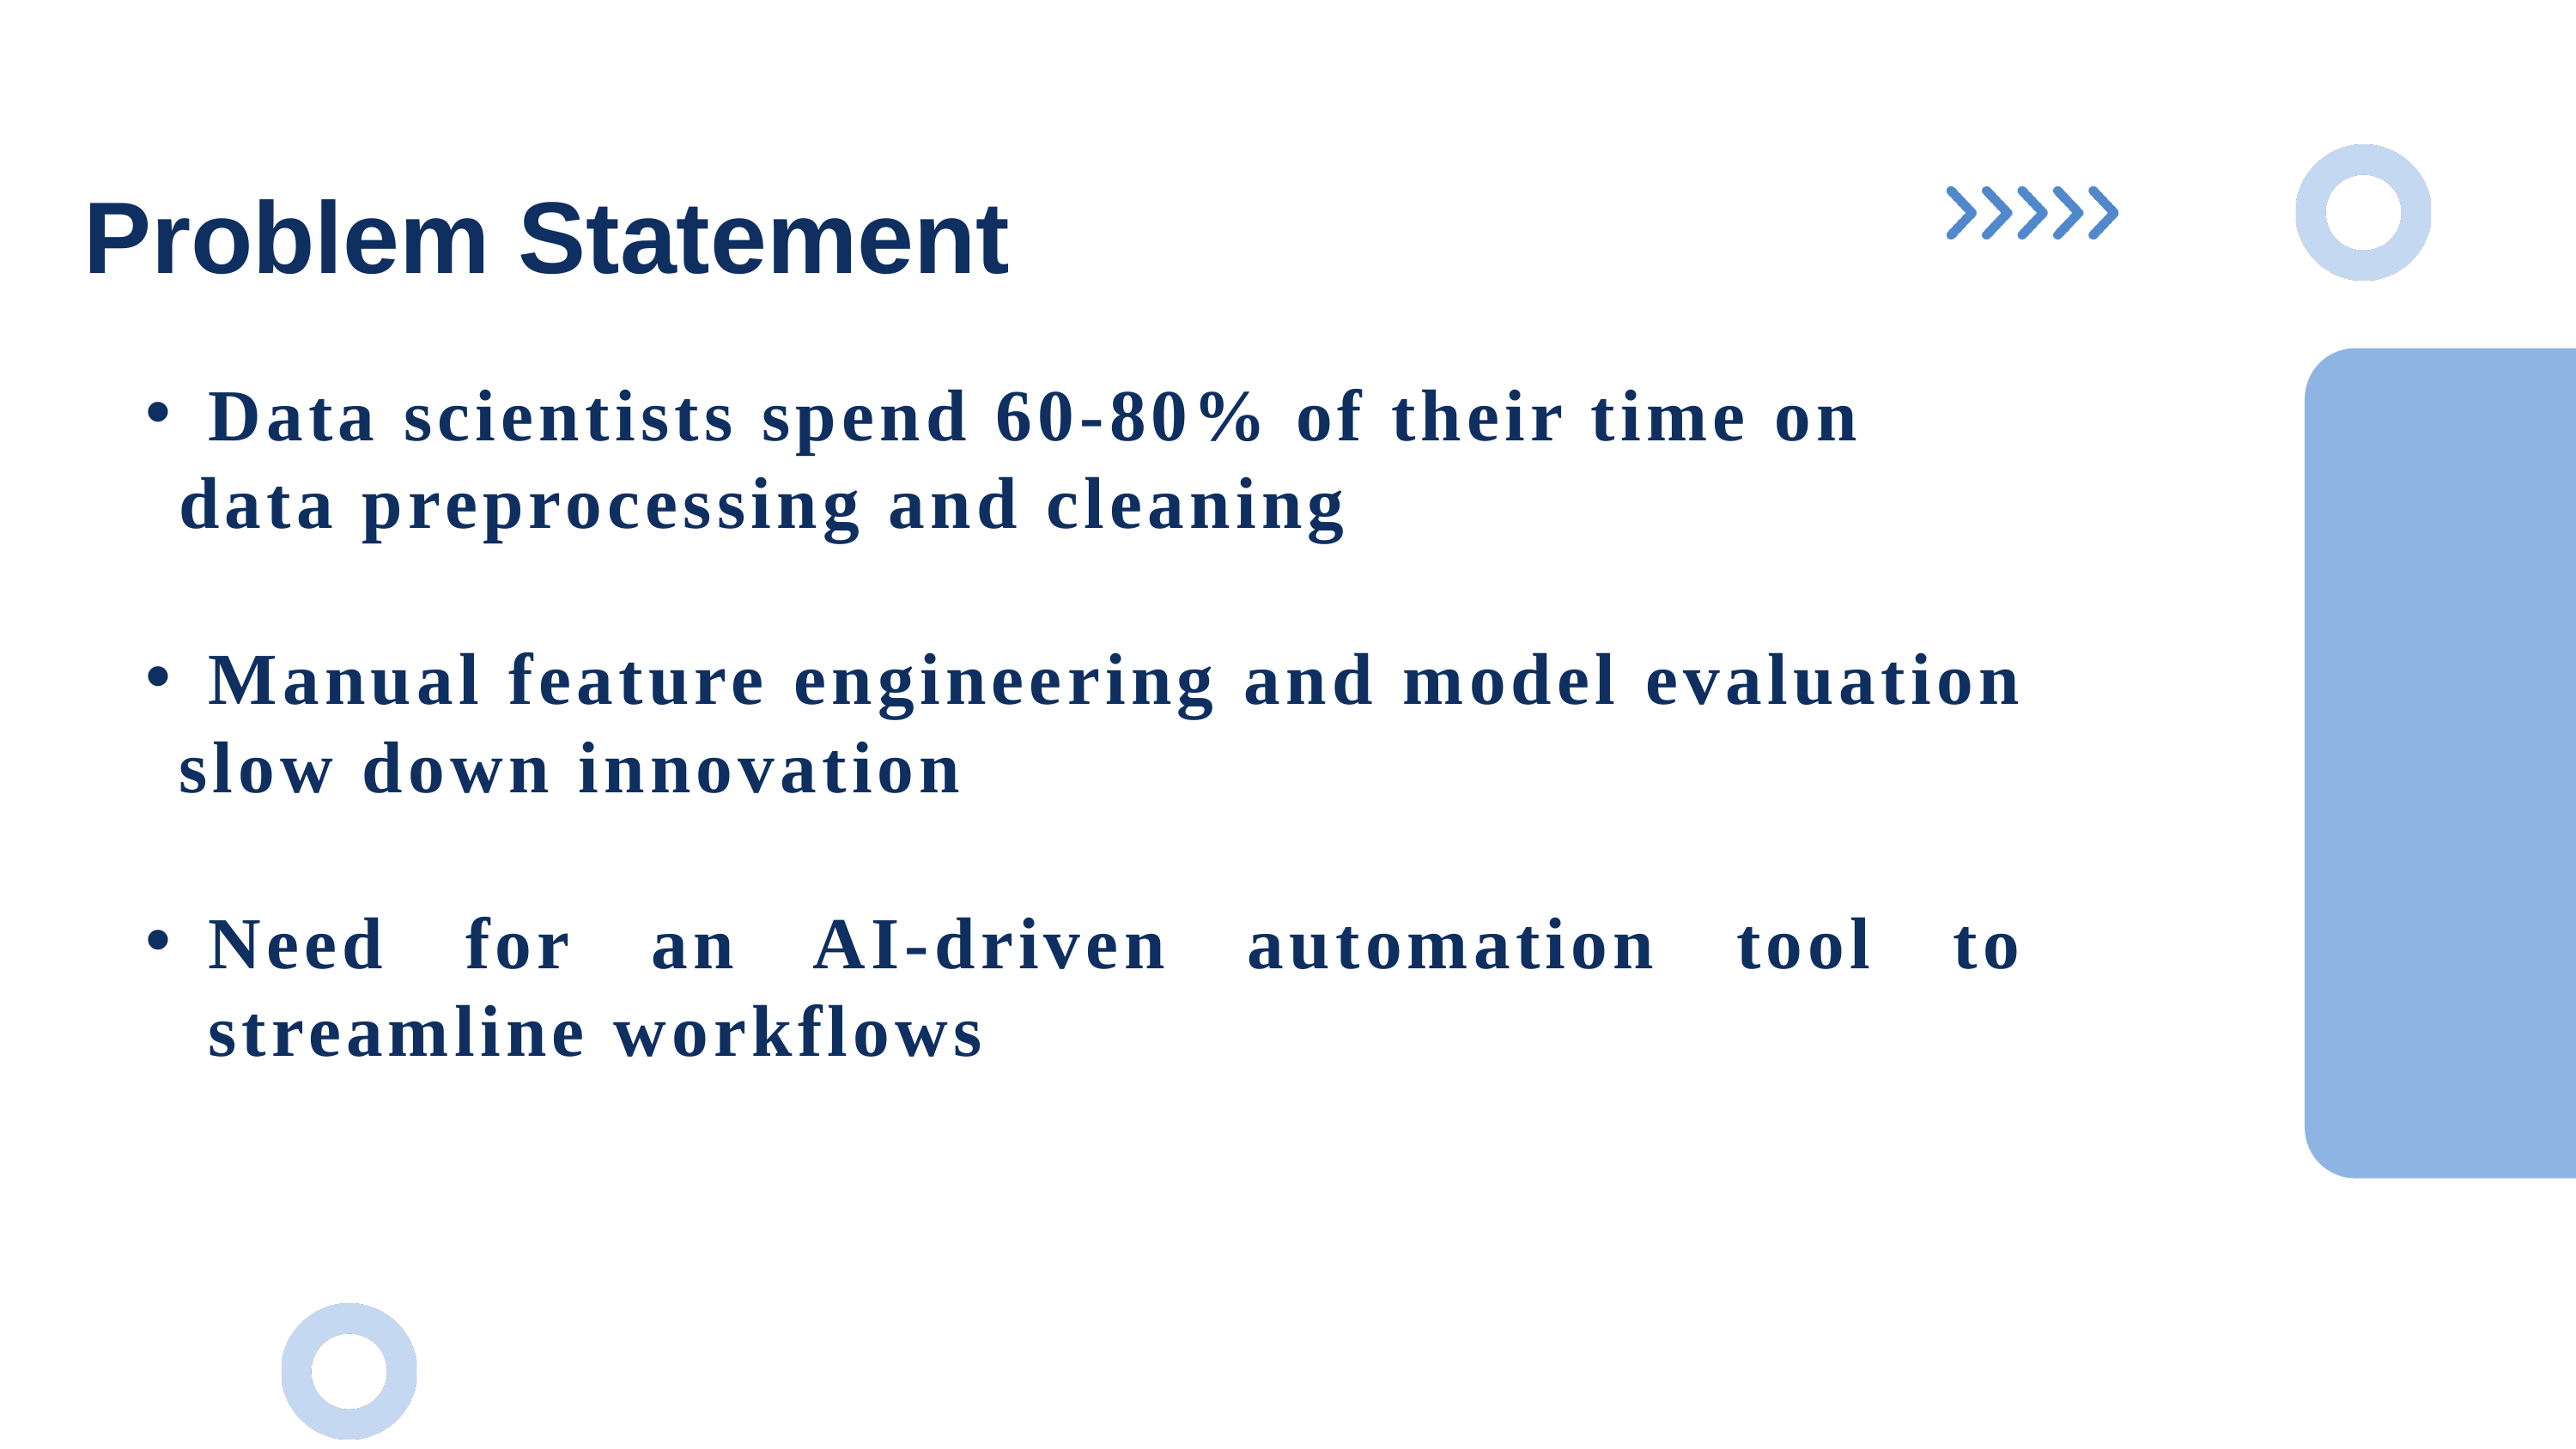

Problem Statement

Data scientists spend 60-80% of their time on
    data preprocessing and cleaning

Manual feature engineering and model evaluation
    slow down innovation

Need for an AI-driven automation tool to streamline workflows